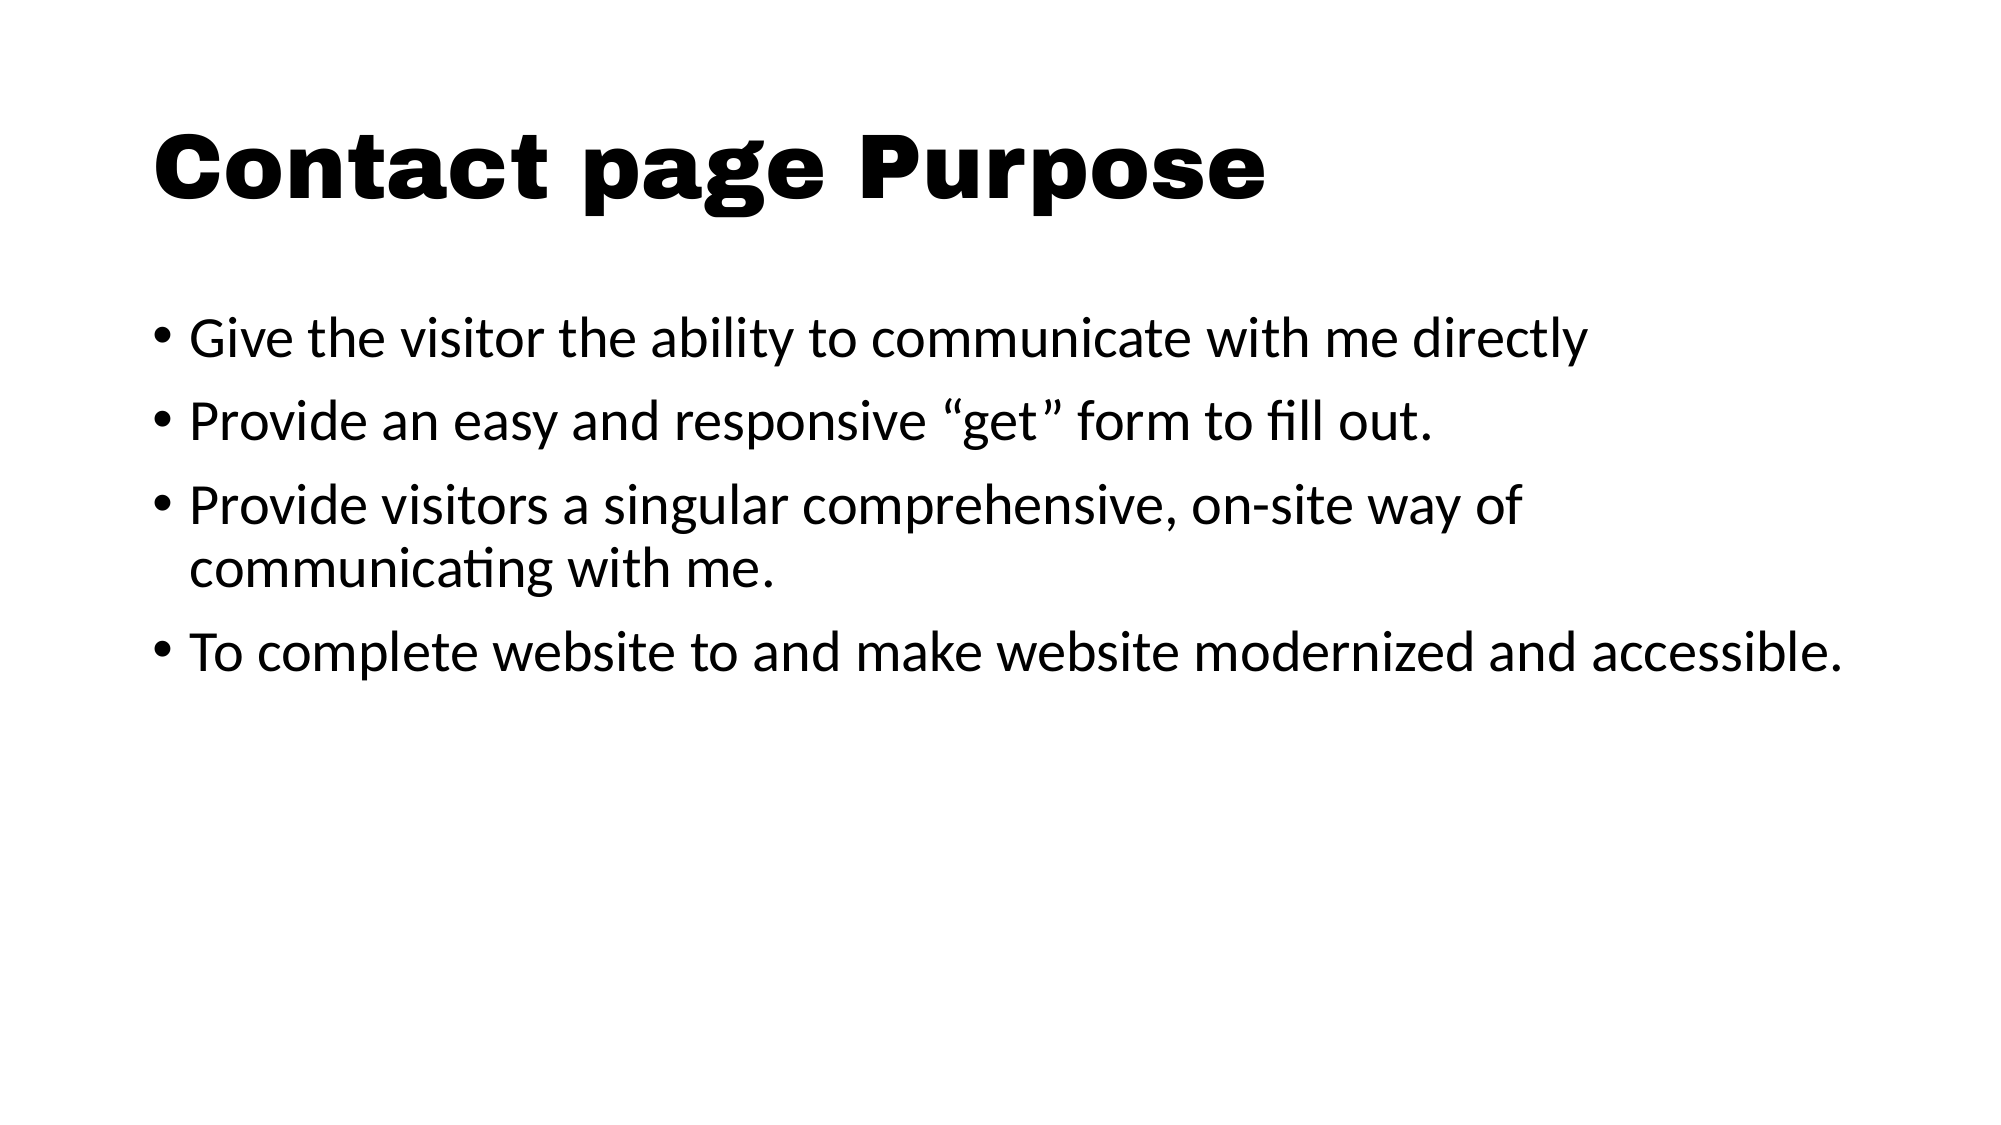

# Contact page Purpose
Give the visitor the ability to communicate with me directly
Provide an easy and responsive “get” form to fill out.
Provide visitors a singular comprehensive, on-site way of communicating with me.
To complete website to and make website modernized and accessible.